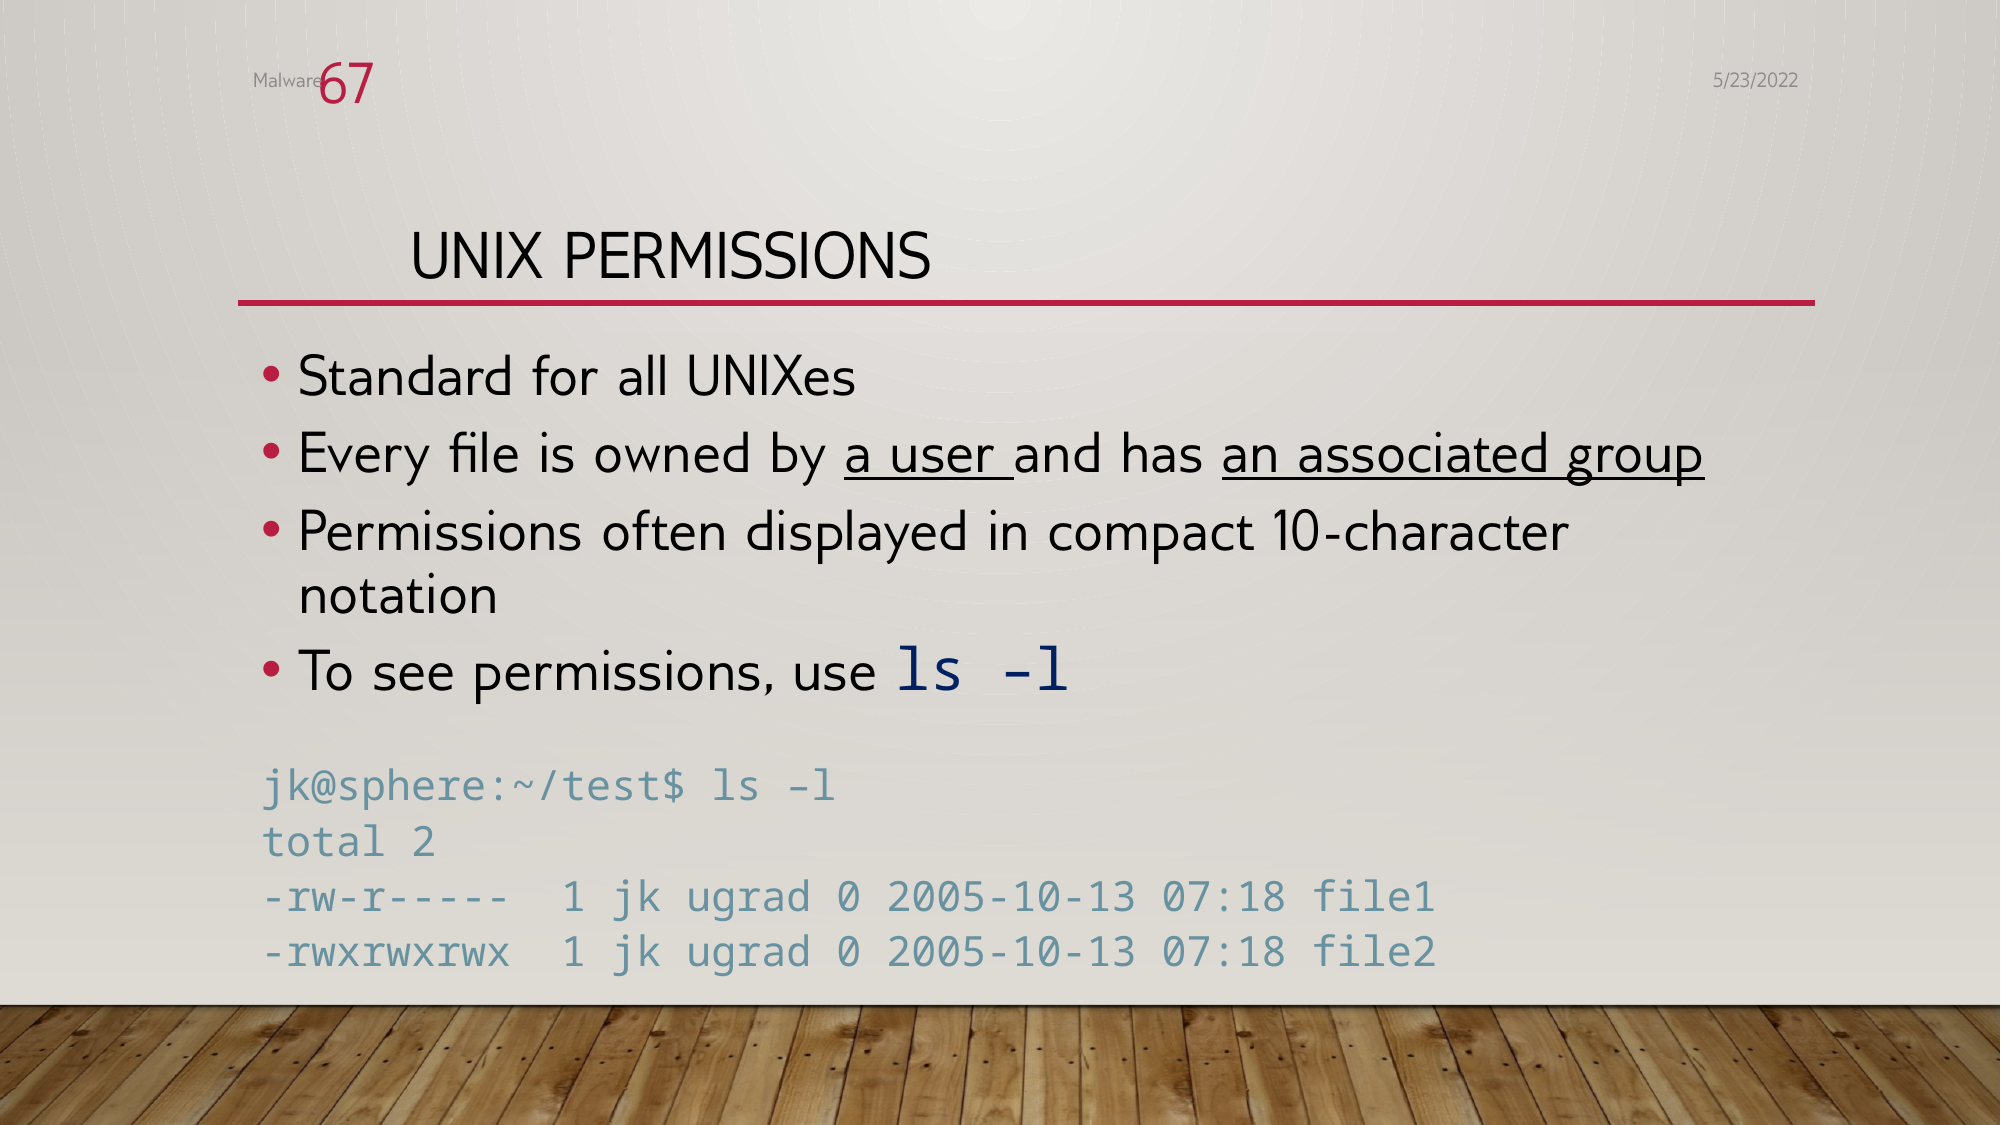

67
Malware
5/23/2022
# Unix Permissions
Standard for all UNIXes
Every file is owned by a user and has an associated group
Permissions often displayed in compact 10-character notation
To see permissions, use ls –l

jk@sphere:~/test$ ls –l
total 2
-rw-r-----  1 jk ugrad 0 2005-10-13 07:18 file1
-rwxrwxrwx  1 jk ugrad 0 2005-10-13 07:18 file2